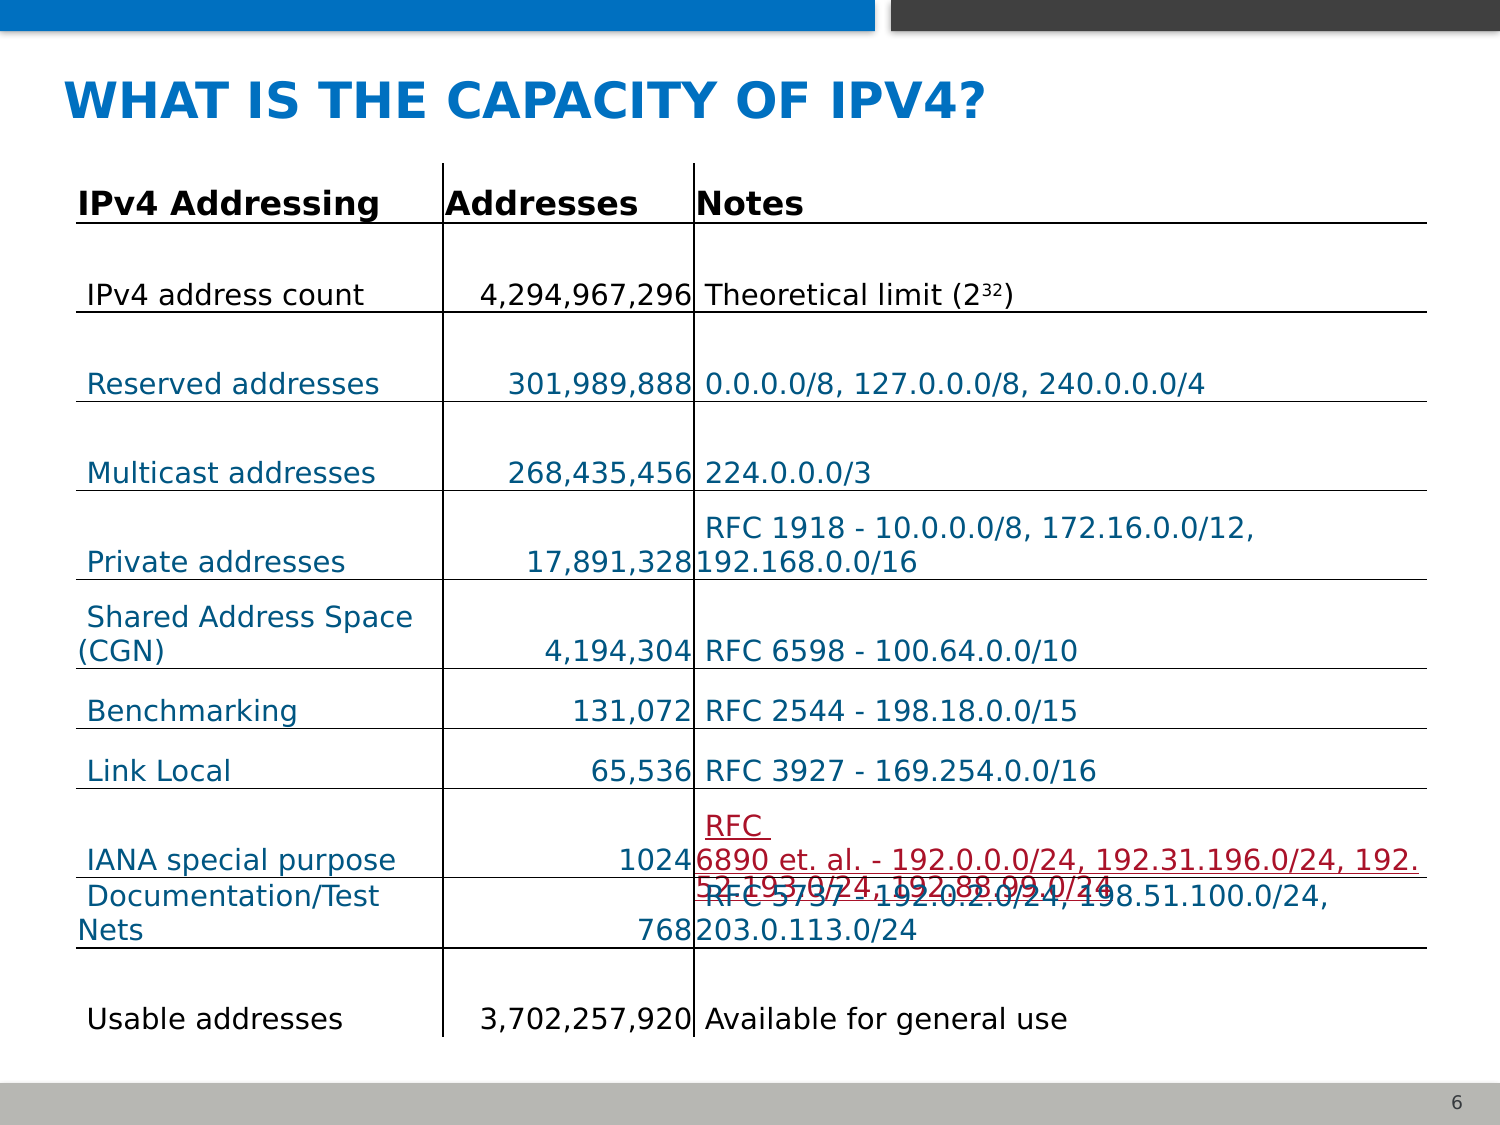

# what is the capacity of IPV4?
| IPv4 Addressing | Addresses | Notes |
| --- | --- | --- |
| IPv4 address count | 4,294,967,296 | Theoretical limit (232) |
| Reserved addresses | 301,989,888 | 0.0.0.0/8, 127.0.0.0/8, 240.0.0.0/4 |
| Multicast addresses | 268,435,456 | 224.0.0.0/3 |
| Private addresses | 17,891,328 | RFC 1918 - 10.0.0.0/8, 172.16.0.0/12, 192.168.0.0/16 |
| Shared Address Space (CGN) | 4,194,304 | RFC 6598 - 100.64.0.0/10 |
| Benchmarking | 131,072 | RFC 2544 - 198.18.0.0/15 |
| Link Local | 65,536 | RFC 3927 - 169.254.0.0/16 |
| IANA special purpose | 1024 | RFC 6890 et. al. - 192.0.0.0/24, 192.31.196.0/24, 192.52.193.0/24, 192.88.99.0/24 |
| Documentation/Test Nets | 768 | RFC 5737 - 192.0.2.0/24, 198.51.100.0/24, 203.0.113.0/24 |
| Usable addresses | 3,702,257,920 | Available for general use |